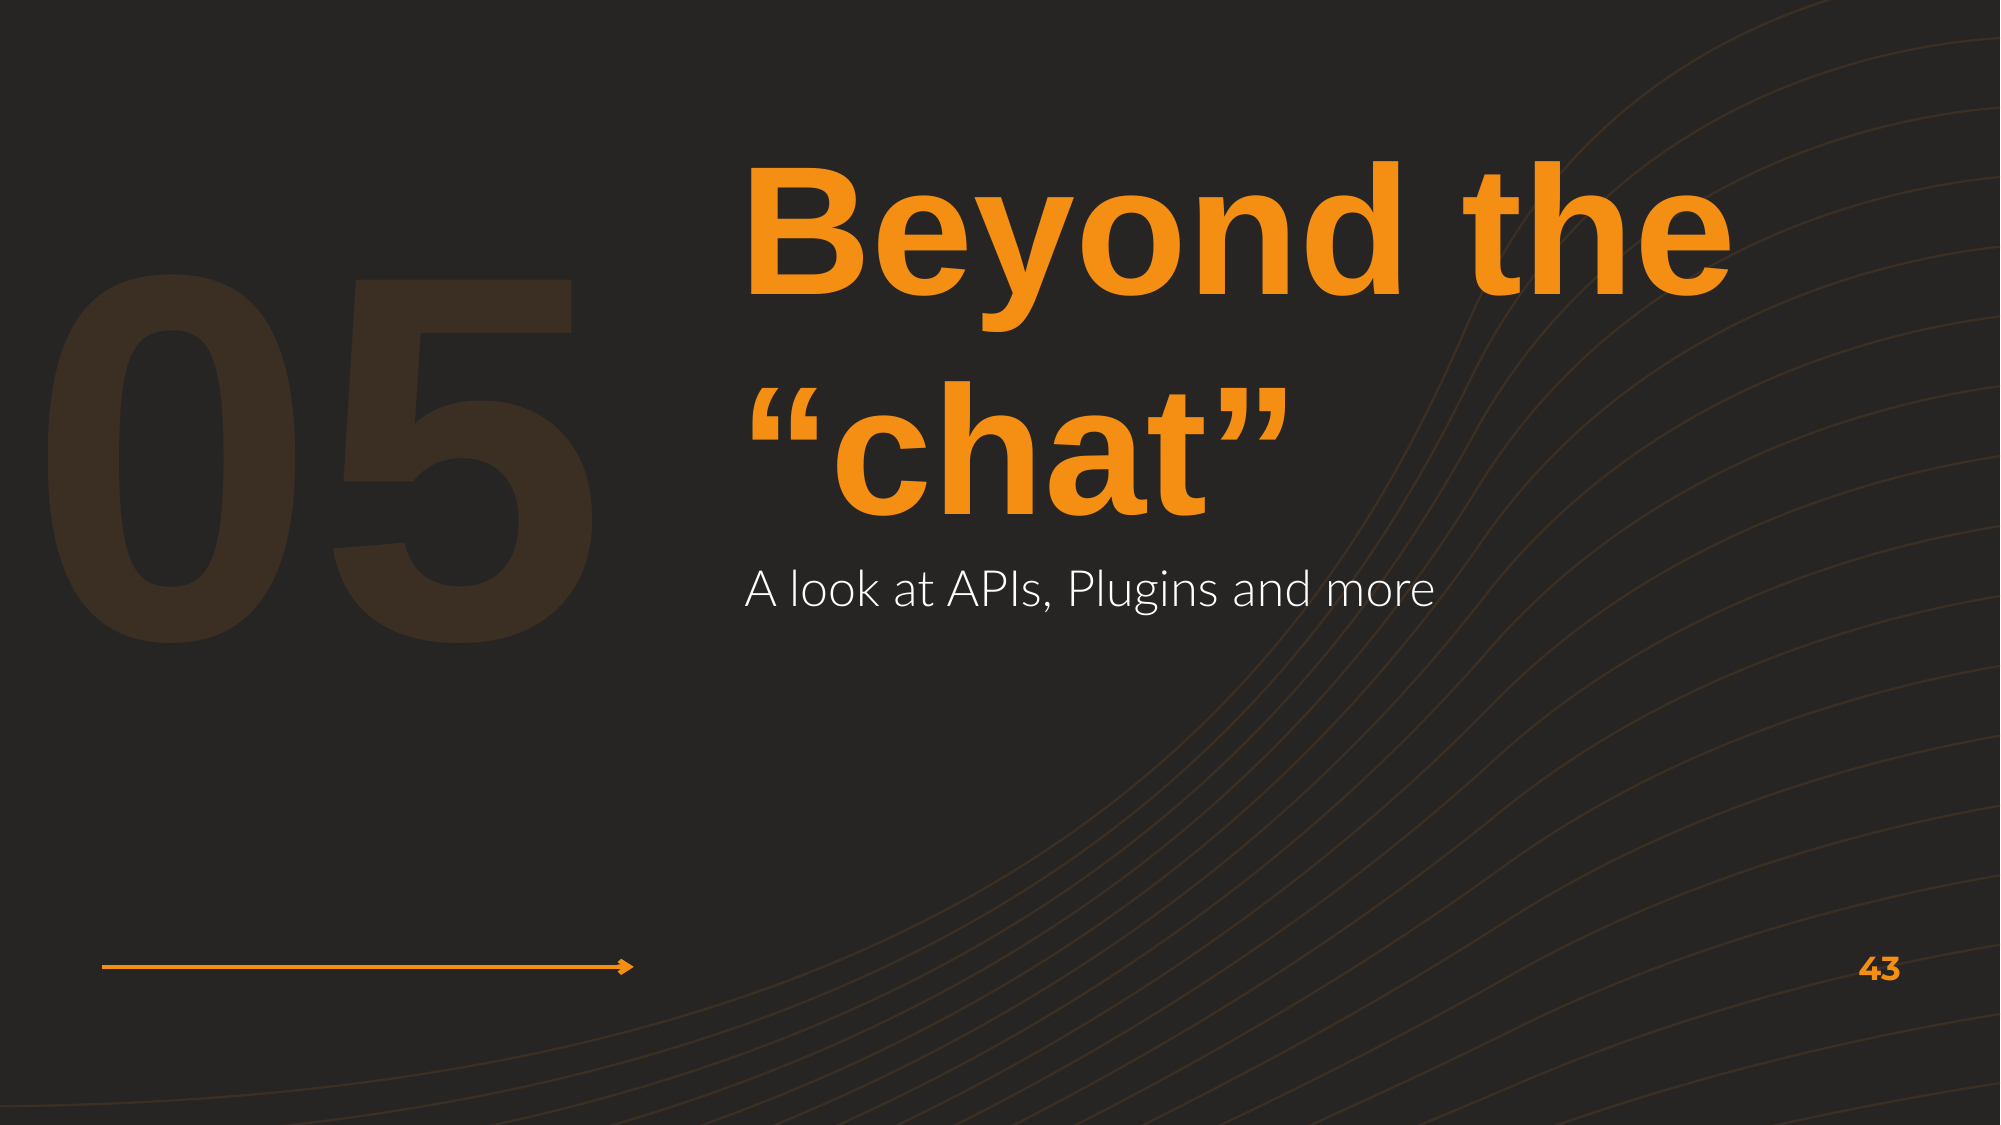

05
Beyond the “chat”
A look at APIs, Plugins and more